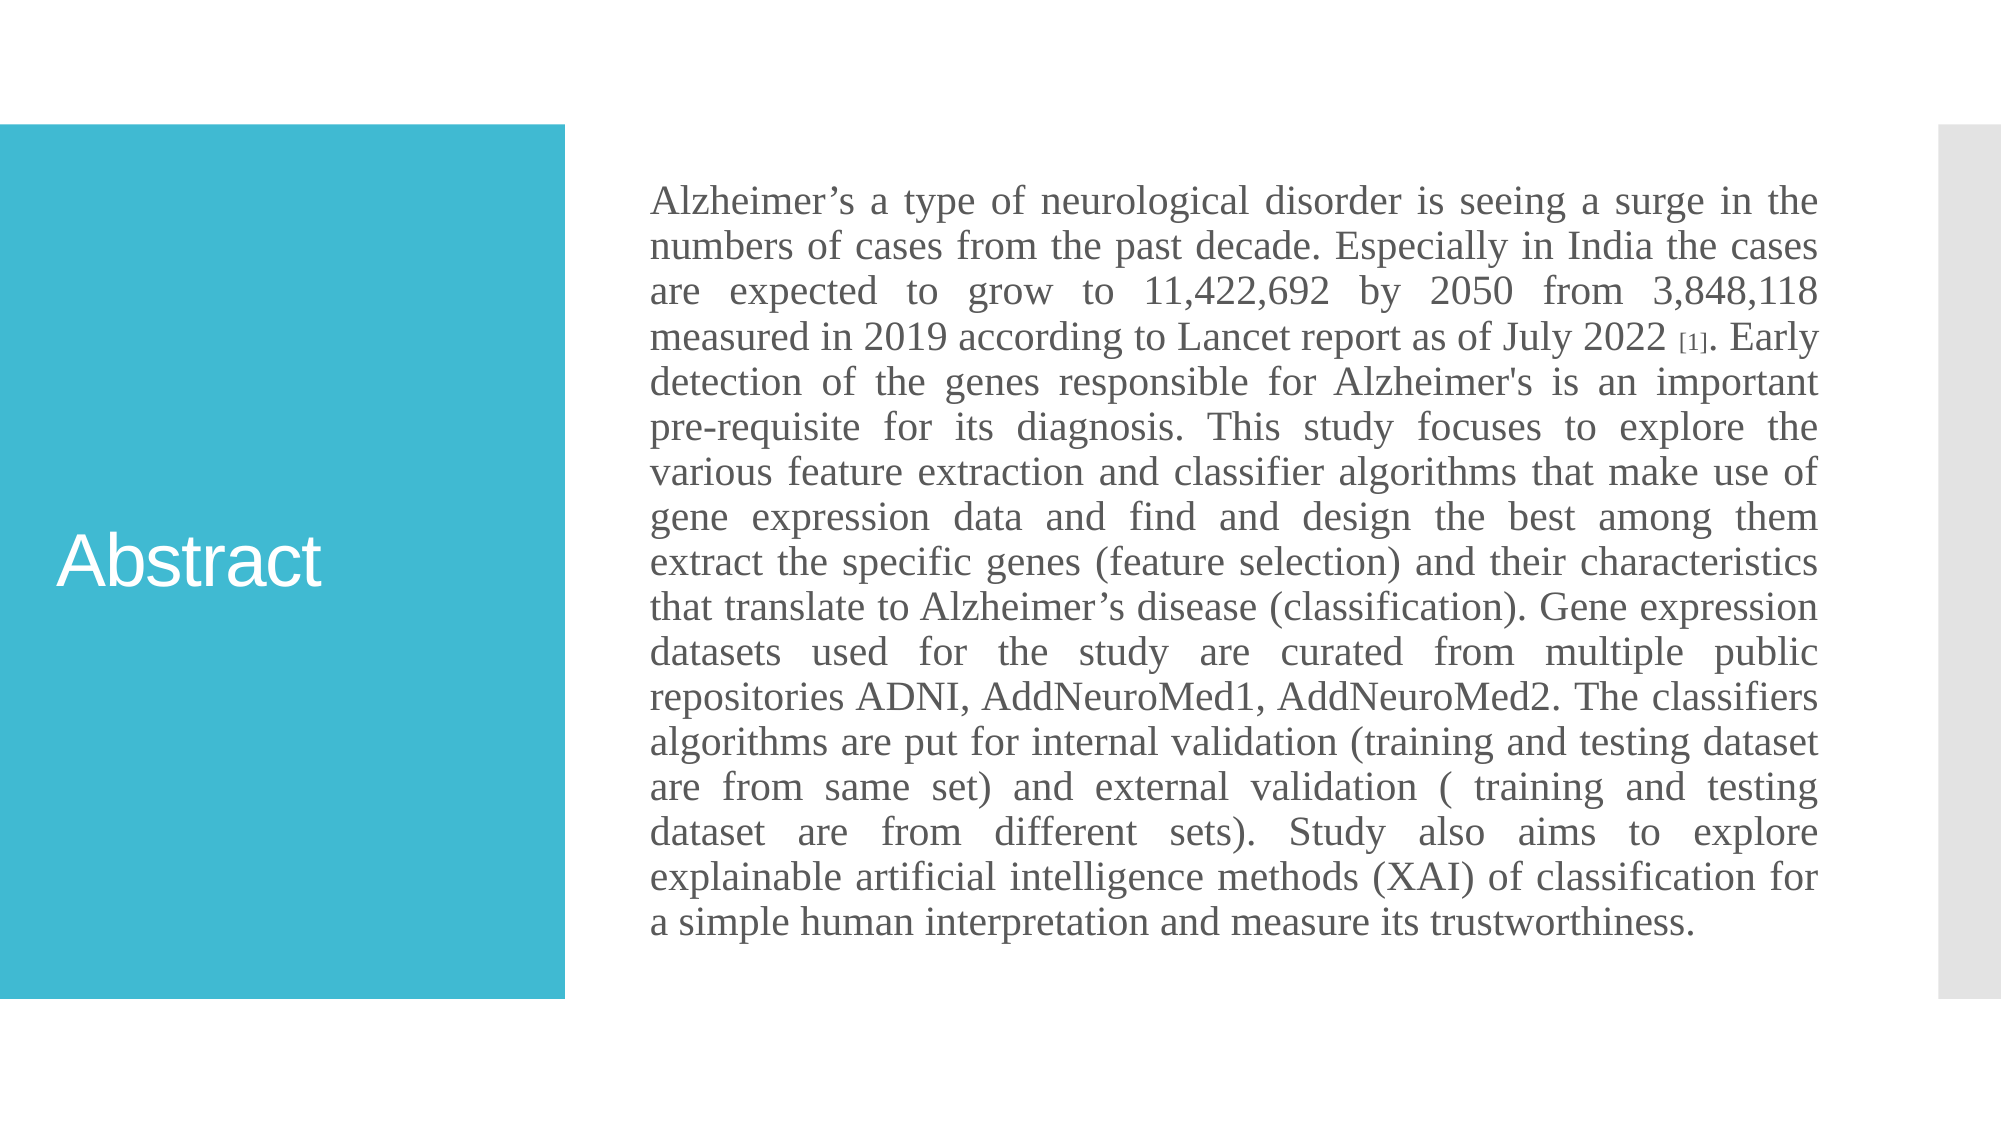

Alzheimer’s a type of neurological disorder is seeing a surge in the numbers of cases from the past decade. Especially in India the cases are expected to grow to 11,422,692 by 2050 from 3,848,118 measured in 2019 according to Lancet report as of July 2022 [1]. Early detection of the genes responsible for Alzheimer's is an important pre-requisite for its diagnosis. This study focuses to explore the various feature extraction and classifier algorithms that make use of gene expression data and find and design the best among them extract the specific genes (feature selection) and their characteristics that translate to Alzheimer’s disease (classification). Gene expression datasets used for the study are curated from multiple public repositories ADNI, AddNeuroMed1, AddNeuroMed2. The classifiers algorithms are put for internal validation (training and testing dataset are from same set) and external validation ( training and testing dataset are from different sets). Study also aims to explore explainable artificial intelligence methods (XAI) of classification for a simple human interpretation and measure its trustworthiness.
# Abstract